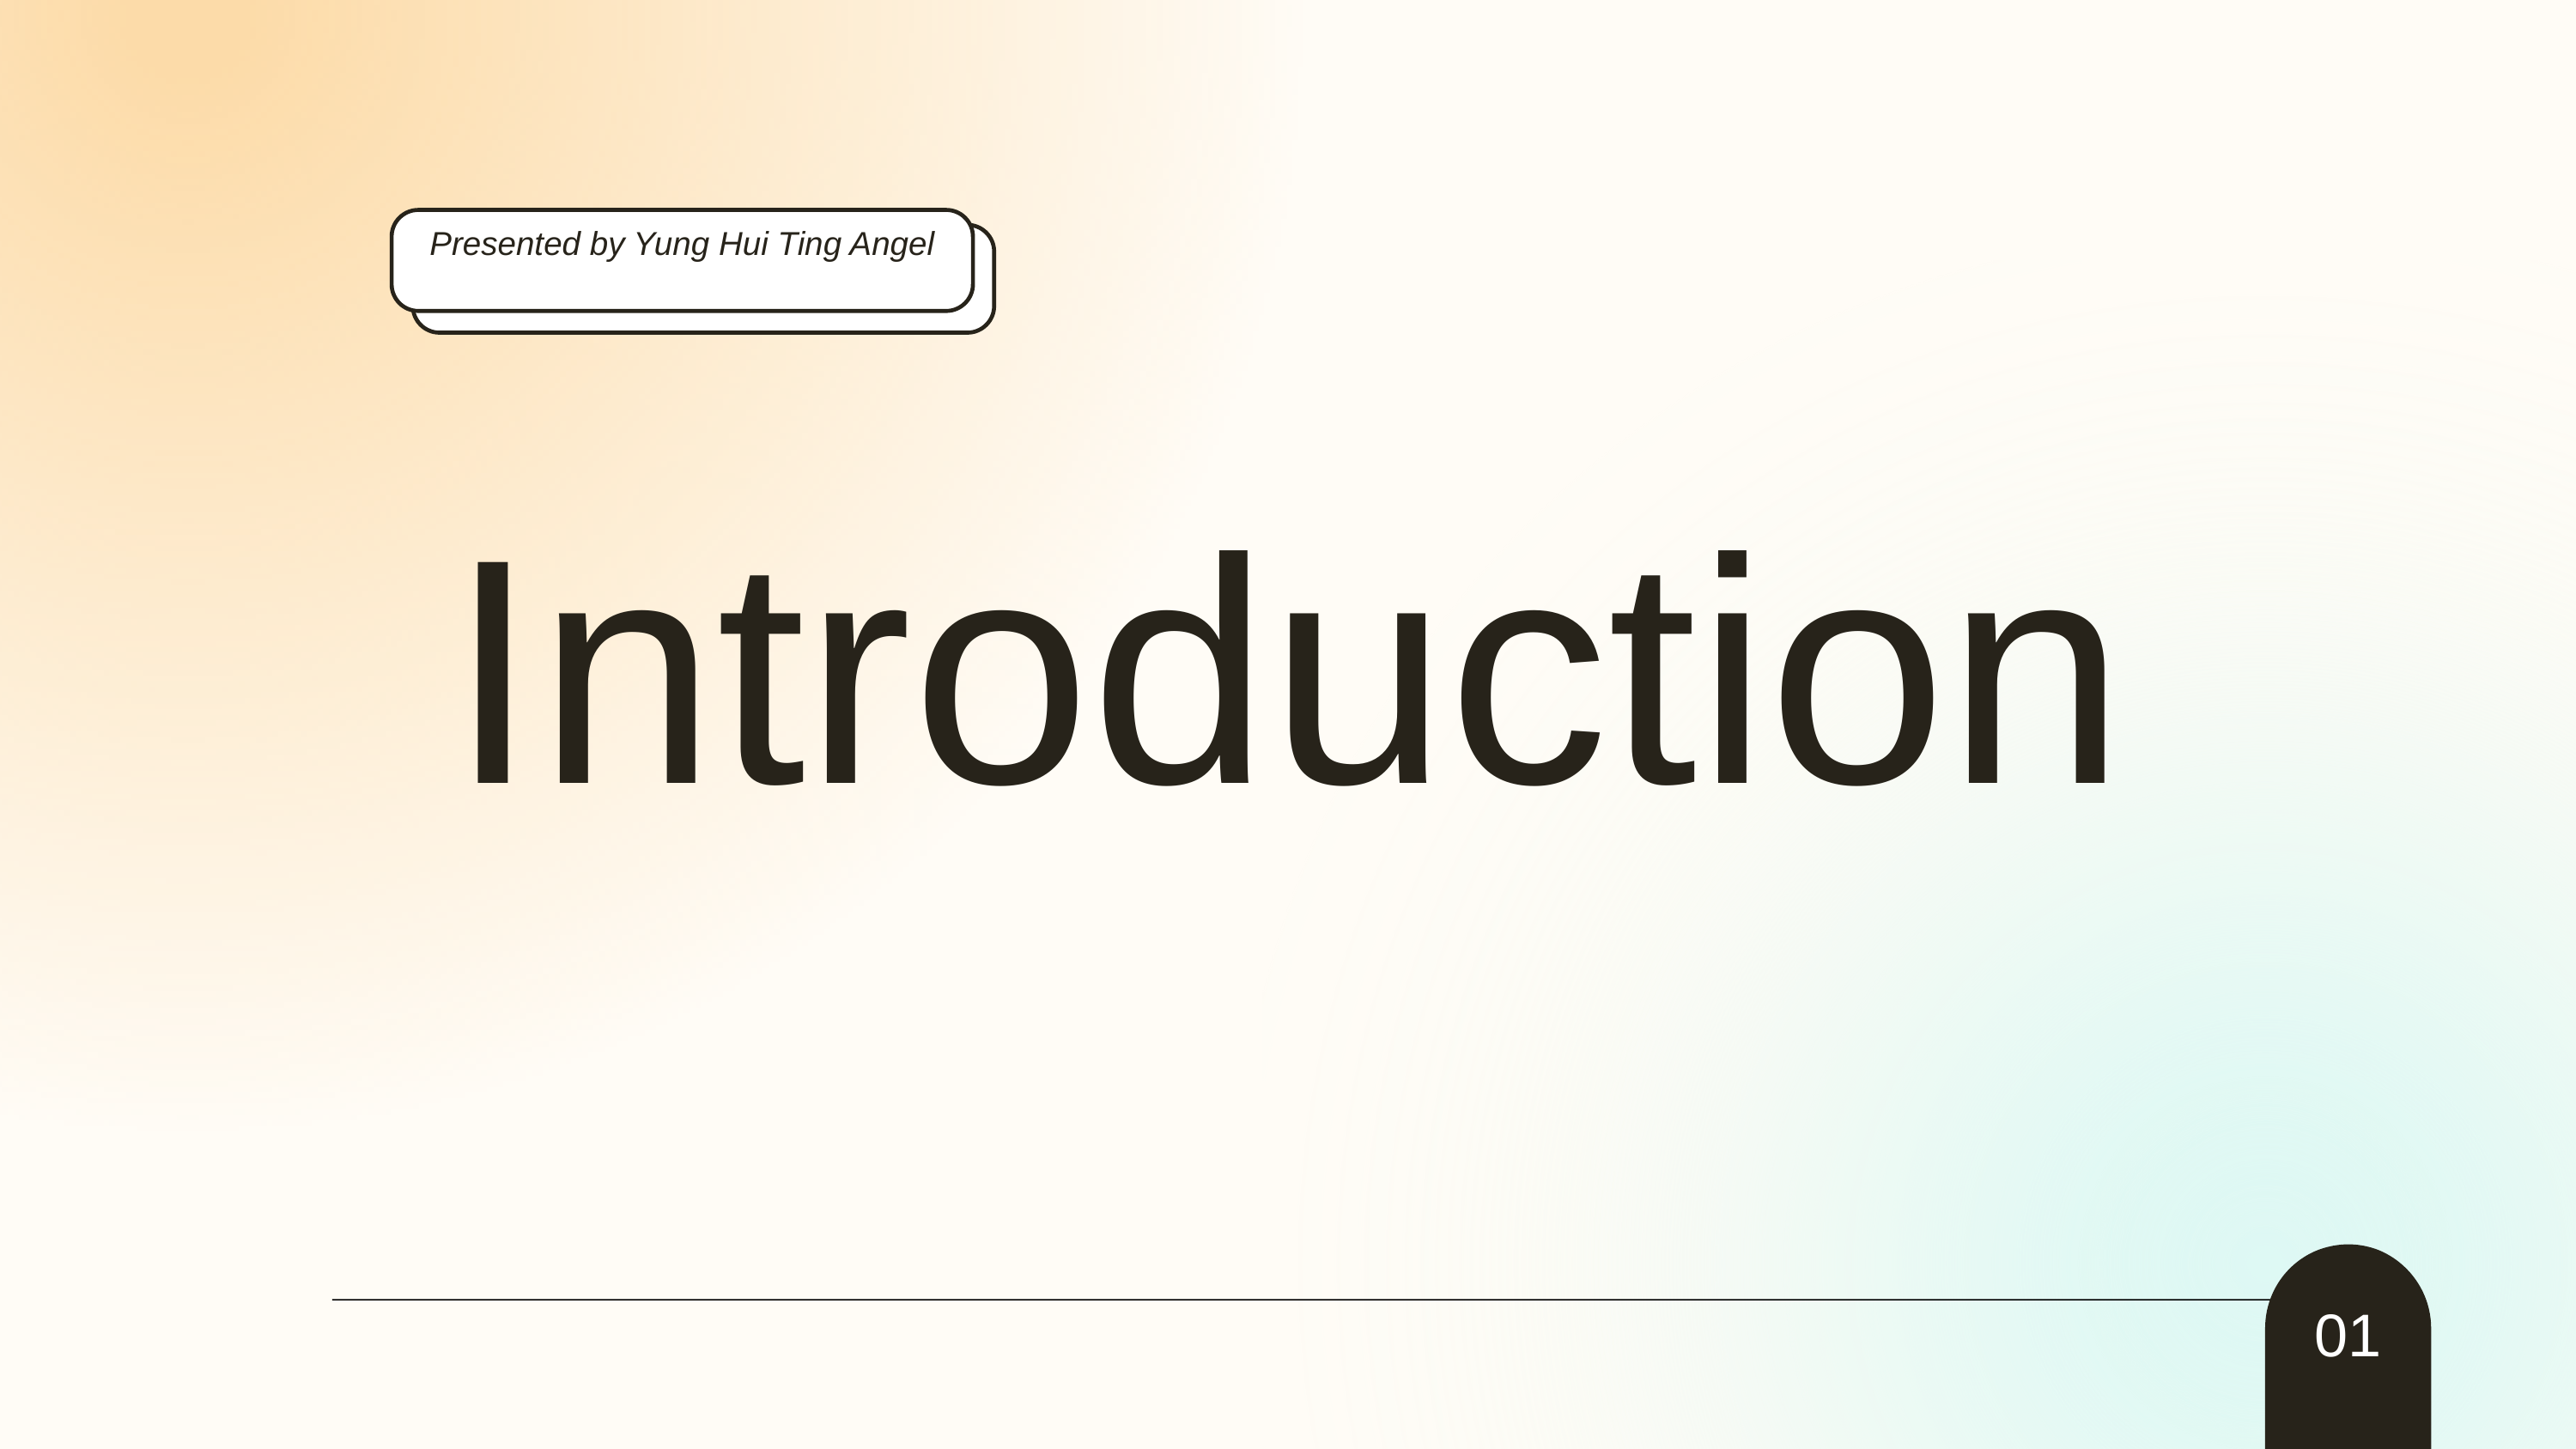

Presented by Yung Hui Ting Angel

Introduction

01